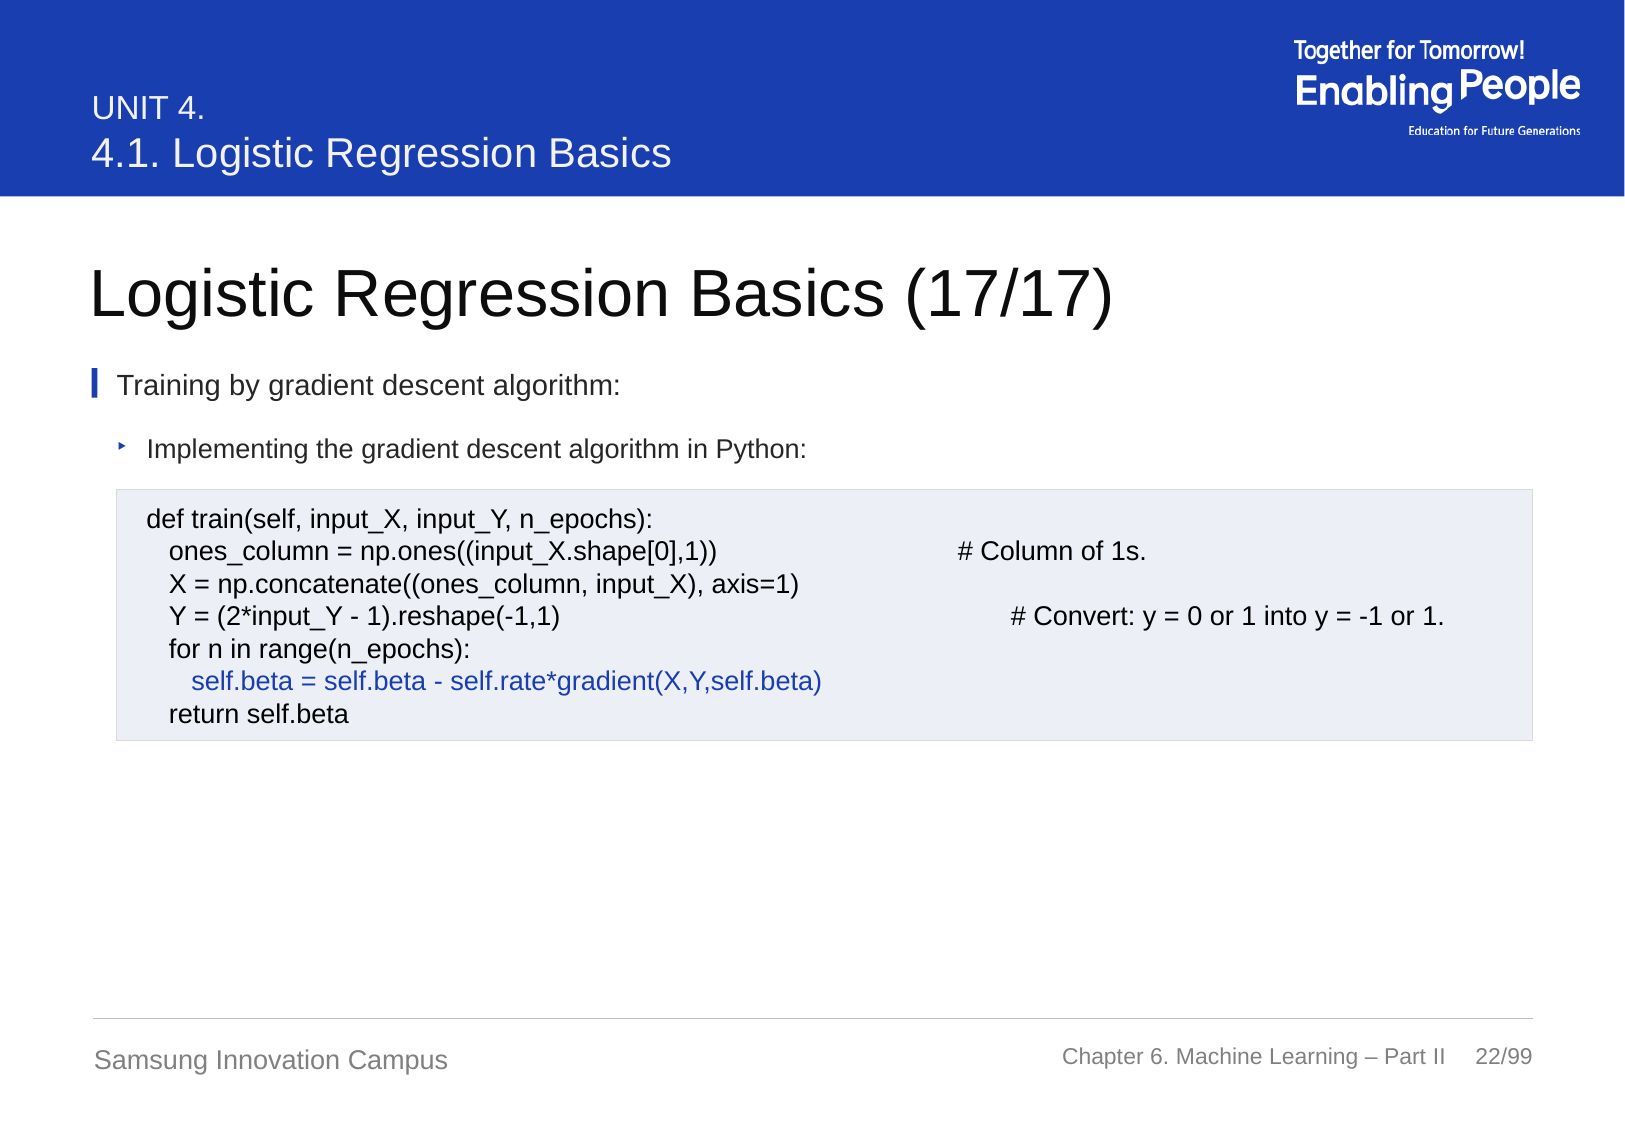

UNIT 4.
4.1. Logistic Regression Basics
Logistic Regression Basics (17/17)
Training by gradient descent algorithm:

Implementing the gradient descent algorithm in Python:
def train(self, input_X, input_Y, n_epochs):
   ones_column = np.ones((input_X.shape[0],1))                                # Column of 1s.
   X = np.concatenate((ones_column, input_X), axis=1)
   Y = (2*input_Y - 1).reshape(-1,1)                                                            # Convert: y = 0 or 1 into y = -1 or 1.
   for n in range(n_epochs):
      self.beta = self.beta - self.rate*gradient(X,Y,self.beta)
   return self.beta